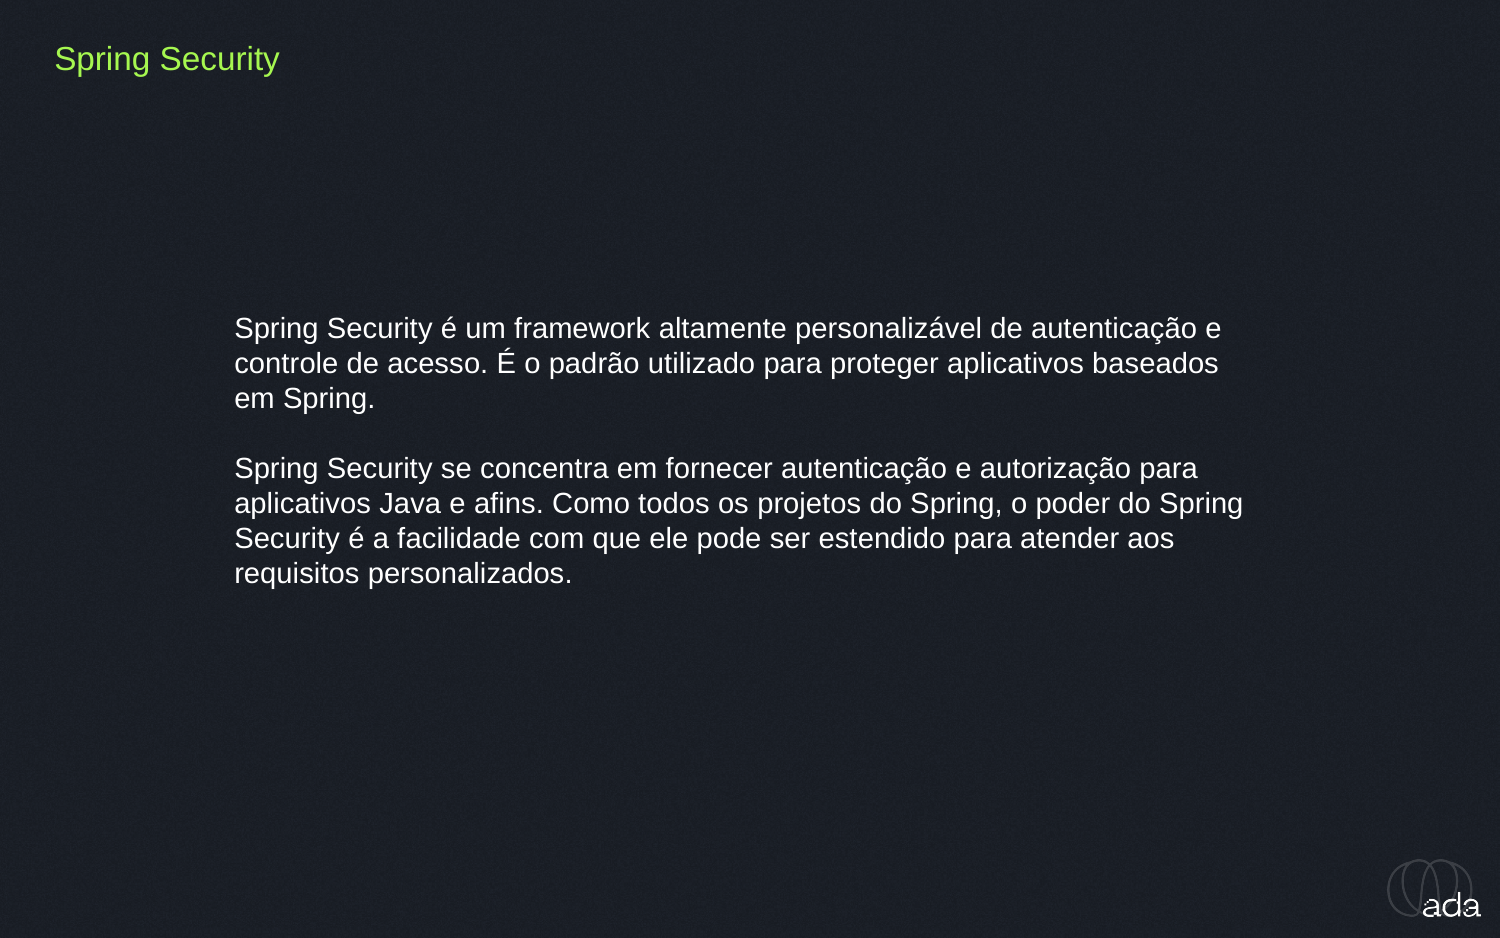

Spring Security
Spring Security é um framework altamente personalizável de autenticação e controle de acesso. É o padrão utilizado para proteger aplicativos baseados em Spring.

Spring Security se concentra em fornecer autenticação e autorização para aplicativos Java e afins. Como todos os projetos do Spring, o poder do Spring Security é a facilidade com que ele pode ser estendido para atender aos requisitos personalizados.